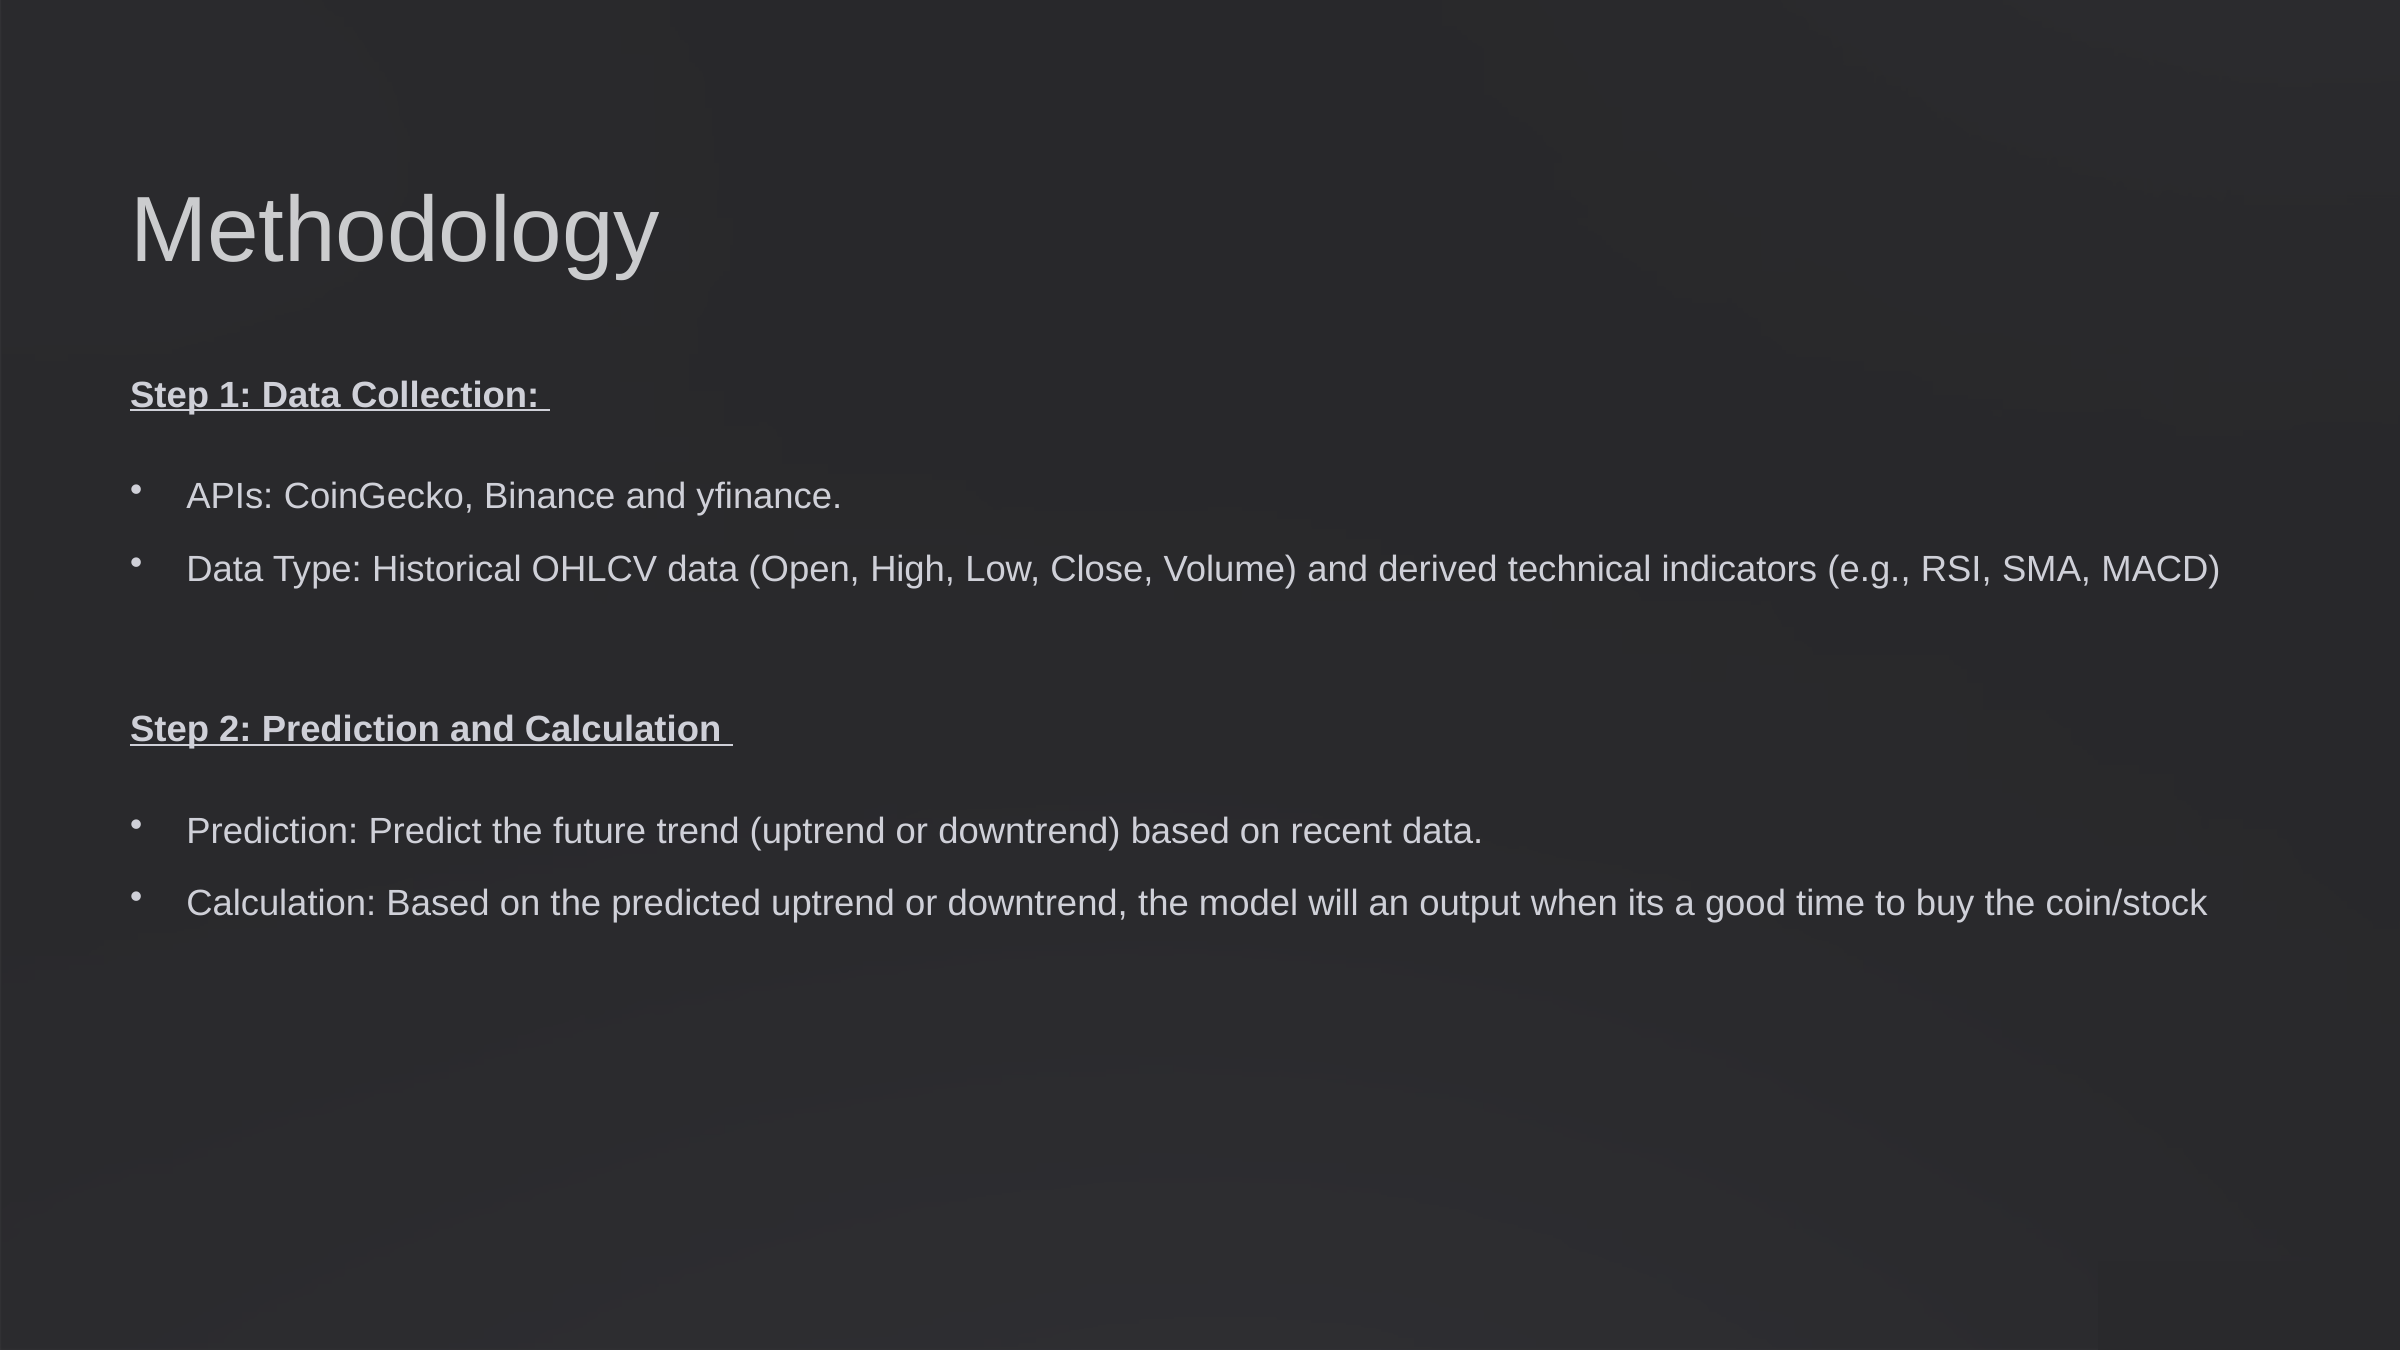

Methodology
Step 1: Data Collection:
APIs: CoinGecko, Binance and yfinance.
Data Type: Historical OHLCV data (Open, High, Low, Close, Volume) and derived technical indicators (e.g., RSI, SMA, MACD)
Step 2: Prediction and Calculation
Prediction: Predict the future trend (uptrend or downtrend) based on recent data.
Calculation: Based on the predicted uptrend or downtrend, the model will an output when its a good time to buy the coin/stock